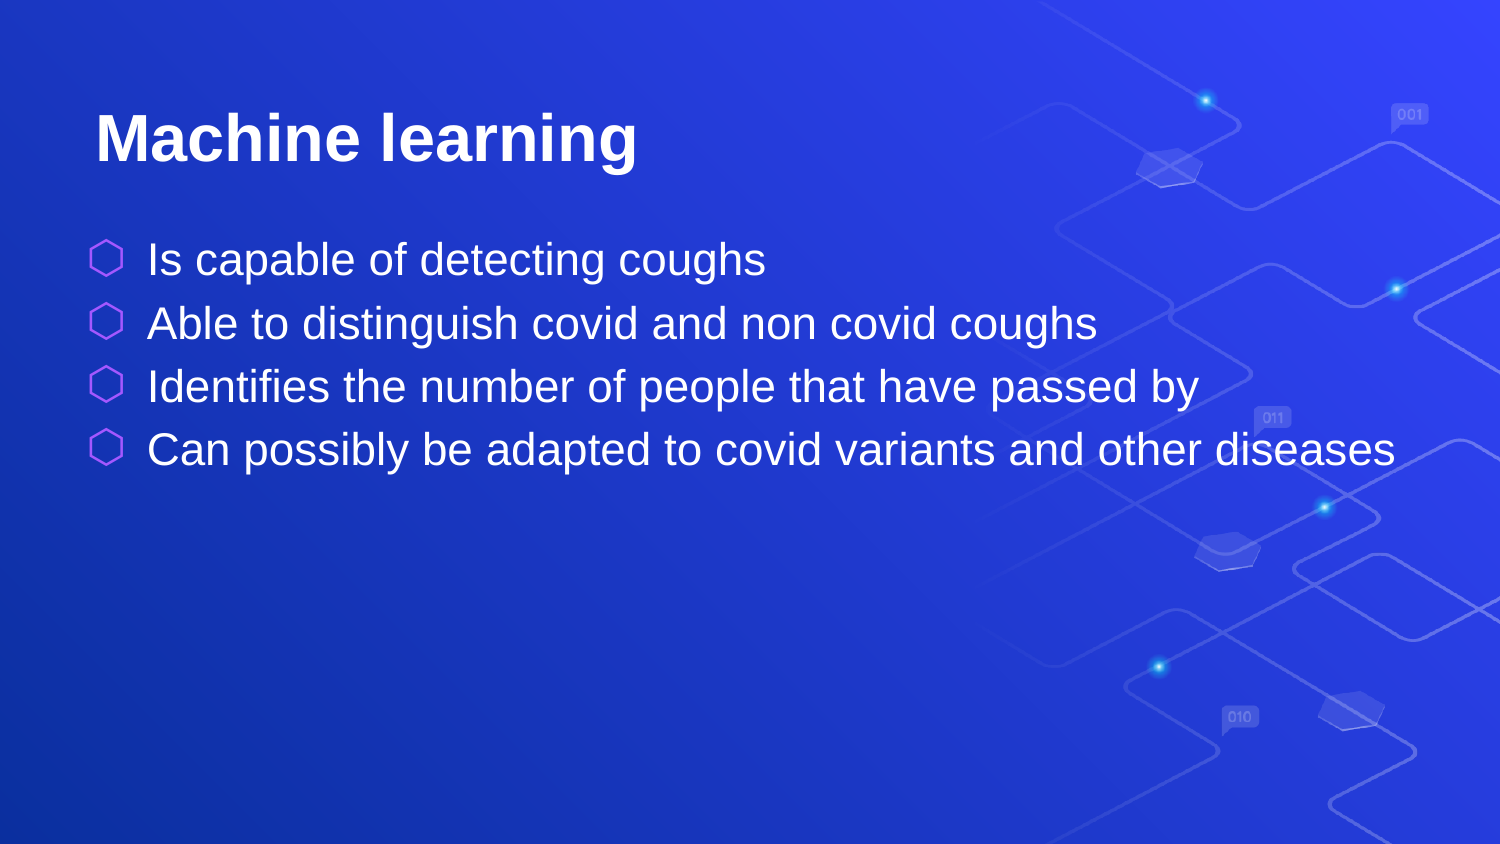

# Machine learning
Is capable of detecting coughs
Able to distinguish covid and non covid coughs
Identifies the number of people that have passed by
Can possibly be adapted to covid variants and other diseases